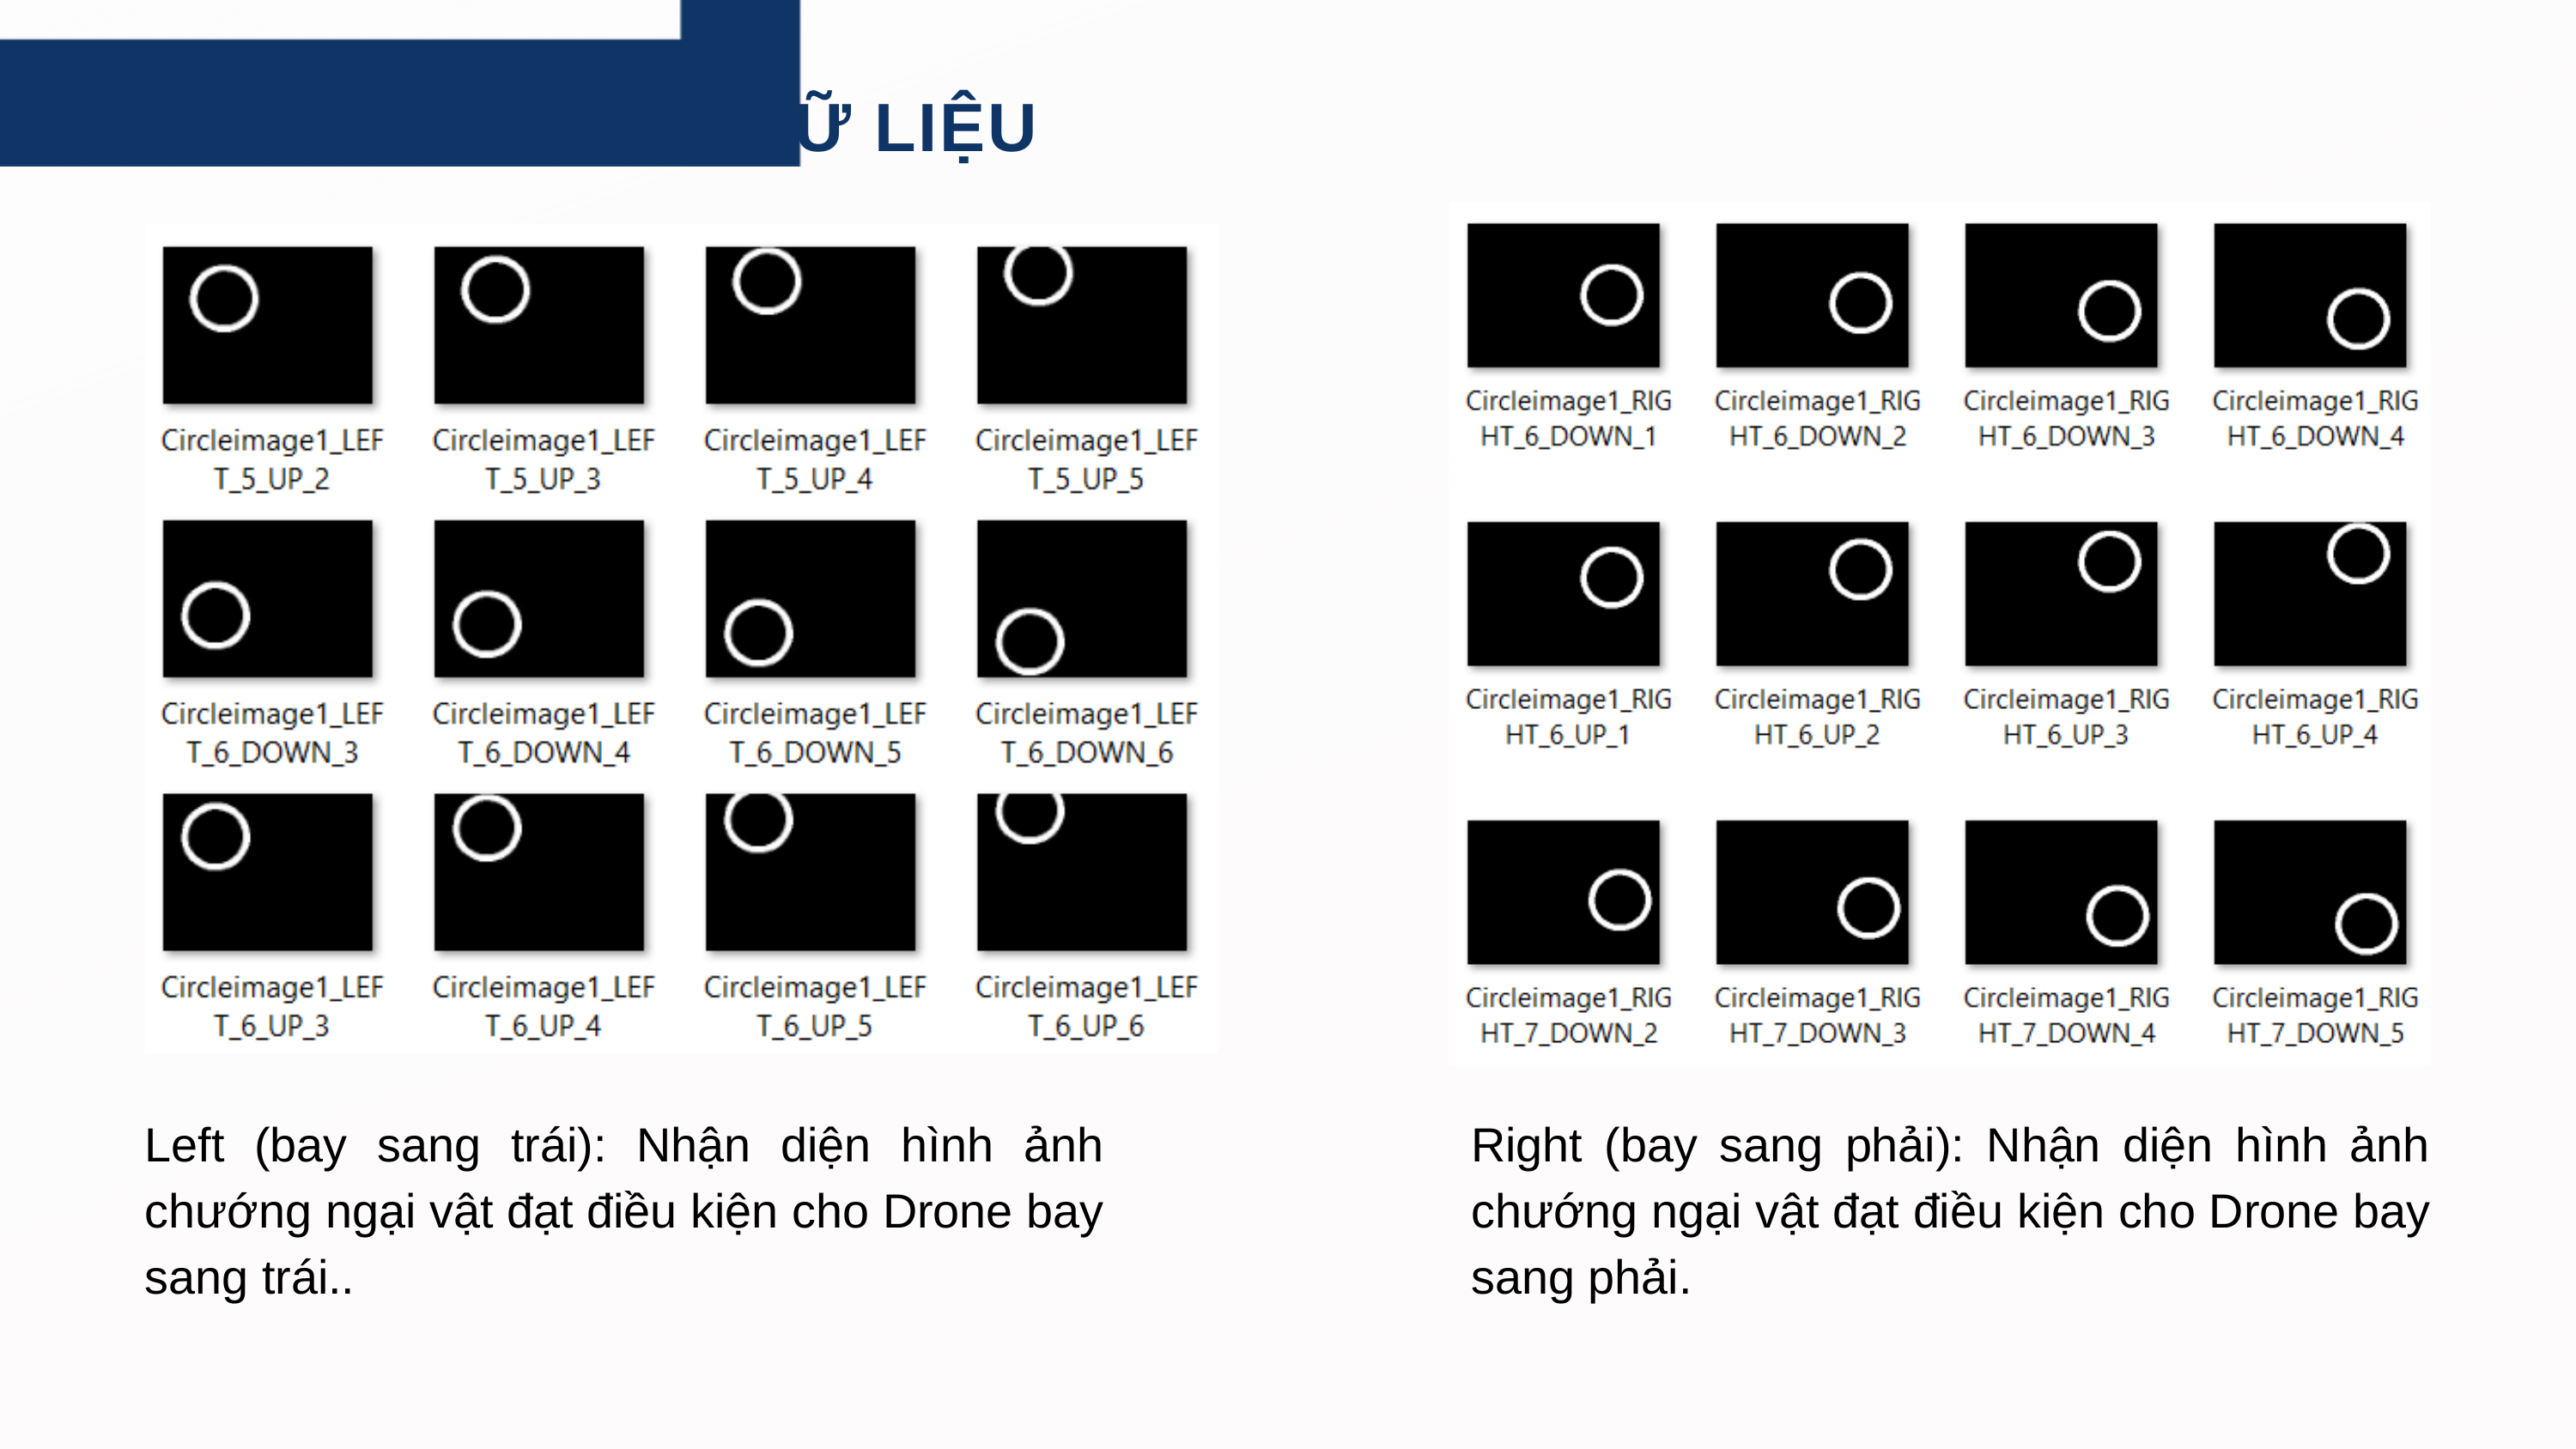

4.2 XÂY DỰNG BỘ DỮ LIỆU

Left (bay sang trái): Nhận diện hình ảnh chướng ngại vật đạt điều kiện cho Drone bay sang trái..
Right (bay sang phải): Nhận diện hình ảnh chướng ngại vật đạt điều kiện cho Drone bay sang phải.